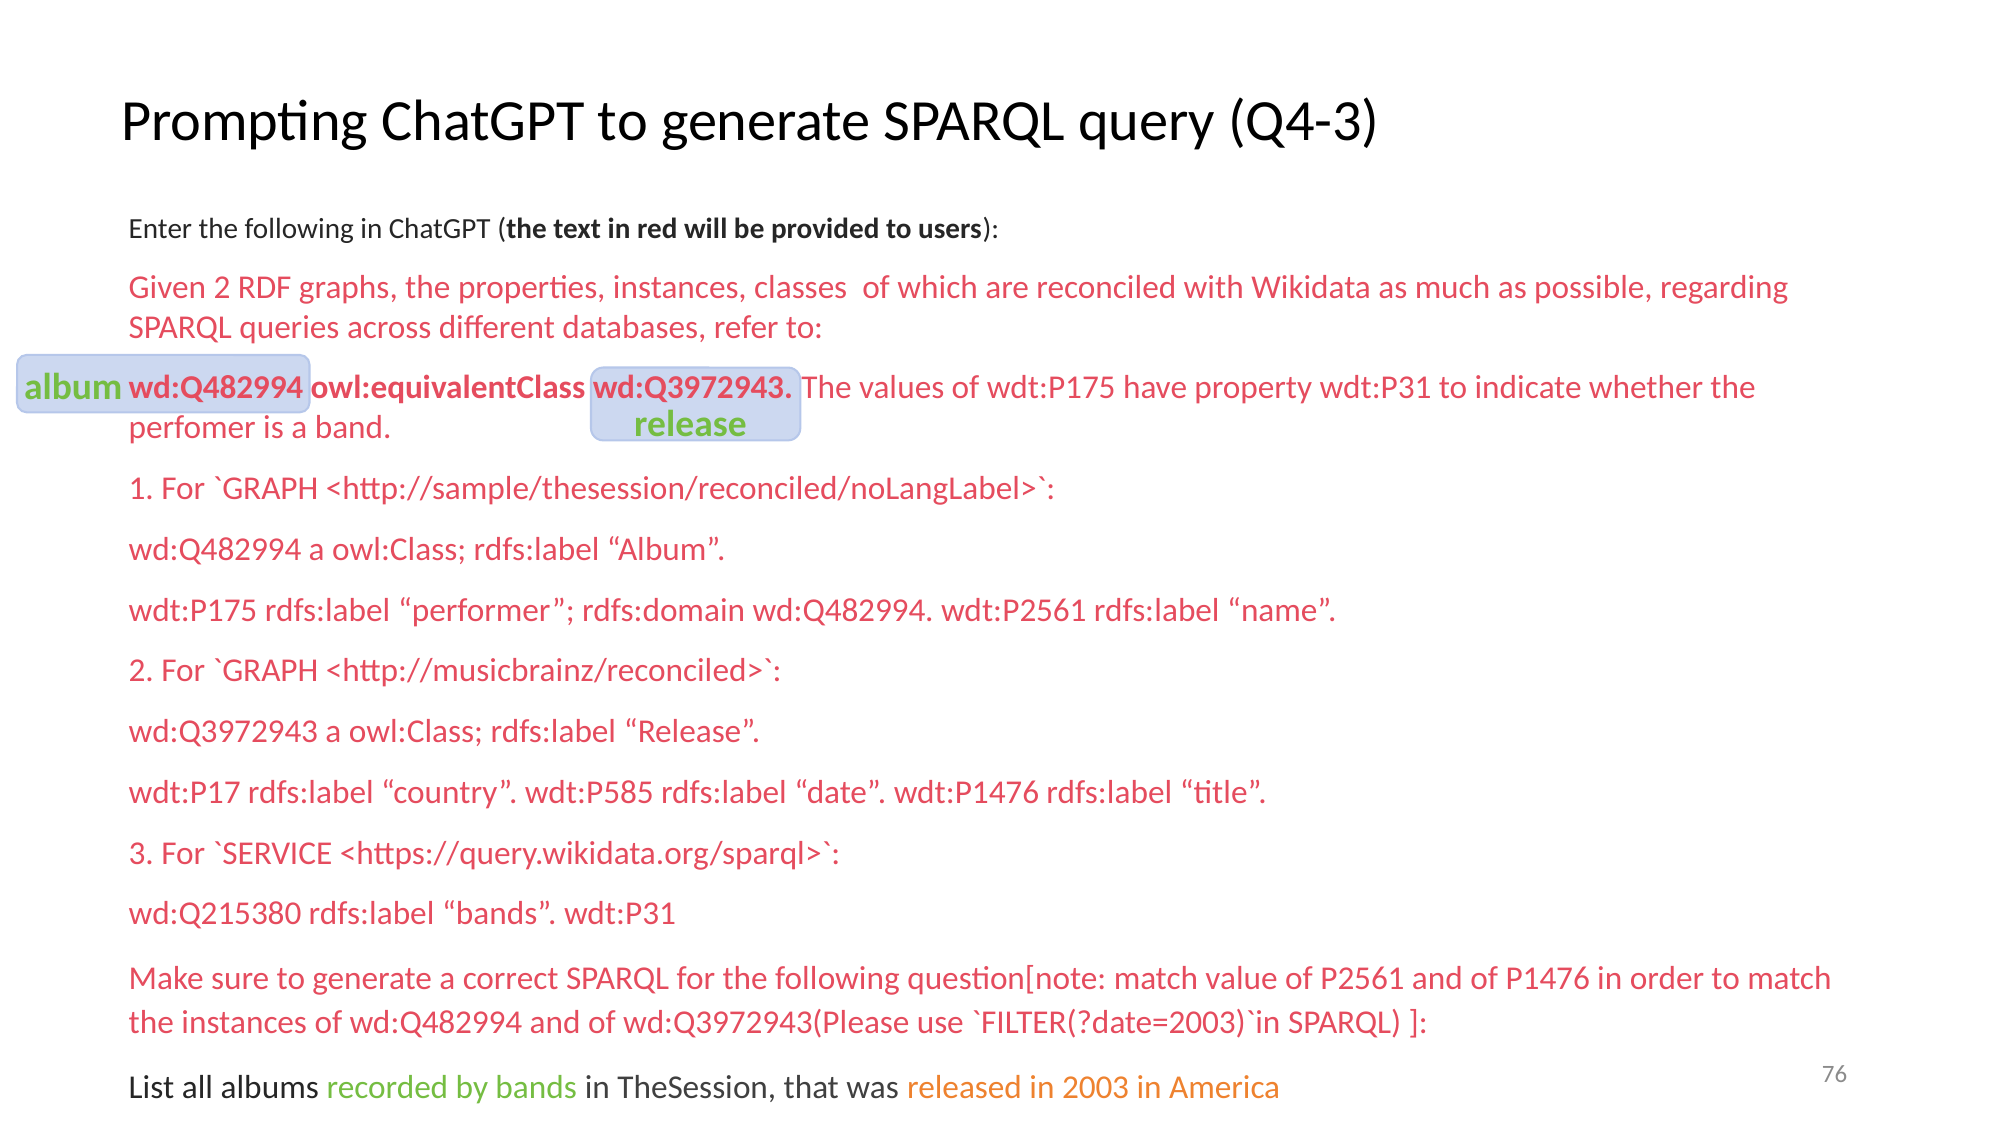

# Prompting ChatGPT to generate SPARQL query (Q4-3)
Enter the following in ChatGPT (the text in red will be provided to users):
Given 2 RDF graphs, the properties, instances, classes  of which are reconciled with Wikidata as much as possible, regarding SPARQL queries across different databases, refer to:
wd:Q482994 owl:equivalentClass wd:Q3972943. The values of wdt:P175 have property wdt:P31 to indicate whether the perfomer is a band.
1. For `GRAPH <http://sample/thesession/reconciled/noLangLabel>`:
wd:Q482994 a owl:Class; rdfs:label “Album”.
wdt:P175 rdfs:label “performer”; rdfs:domain wd:Q482994. wdt:P2561 rdfs:label “name”.
2. For `GRAPH <http://musicbrainz/reconciled>`:
wd:Q3972943 a owl:Class; rdfs:label “Release”.
wdt:P17 rdfs:label “country”. wdt:P585 rdfs:label “date”. wdt:P1476 rdfs:label “title”.
3. For `SERVICE <https://query.wikidata.org/sparql>`:
wd:Q215380 rdfs:label “bands”. wdt:P31
Make sure to generate a correct SPARQL for the following question[note: match value of P2561 and of P1476 in order to match the instances of wd:Q482994 and of wd:Q3972943(Please use `FILTER(?date=2003)`in SPARQL) ]:
List all albums recorded by bands in TheSession, that was released in 2003 in America
album

release
Q3972943: Release
Q482994: Album

P31:instance of
76
(Note: Use the properties or classes as above primarily)